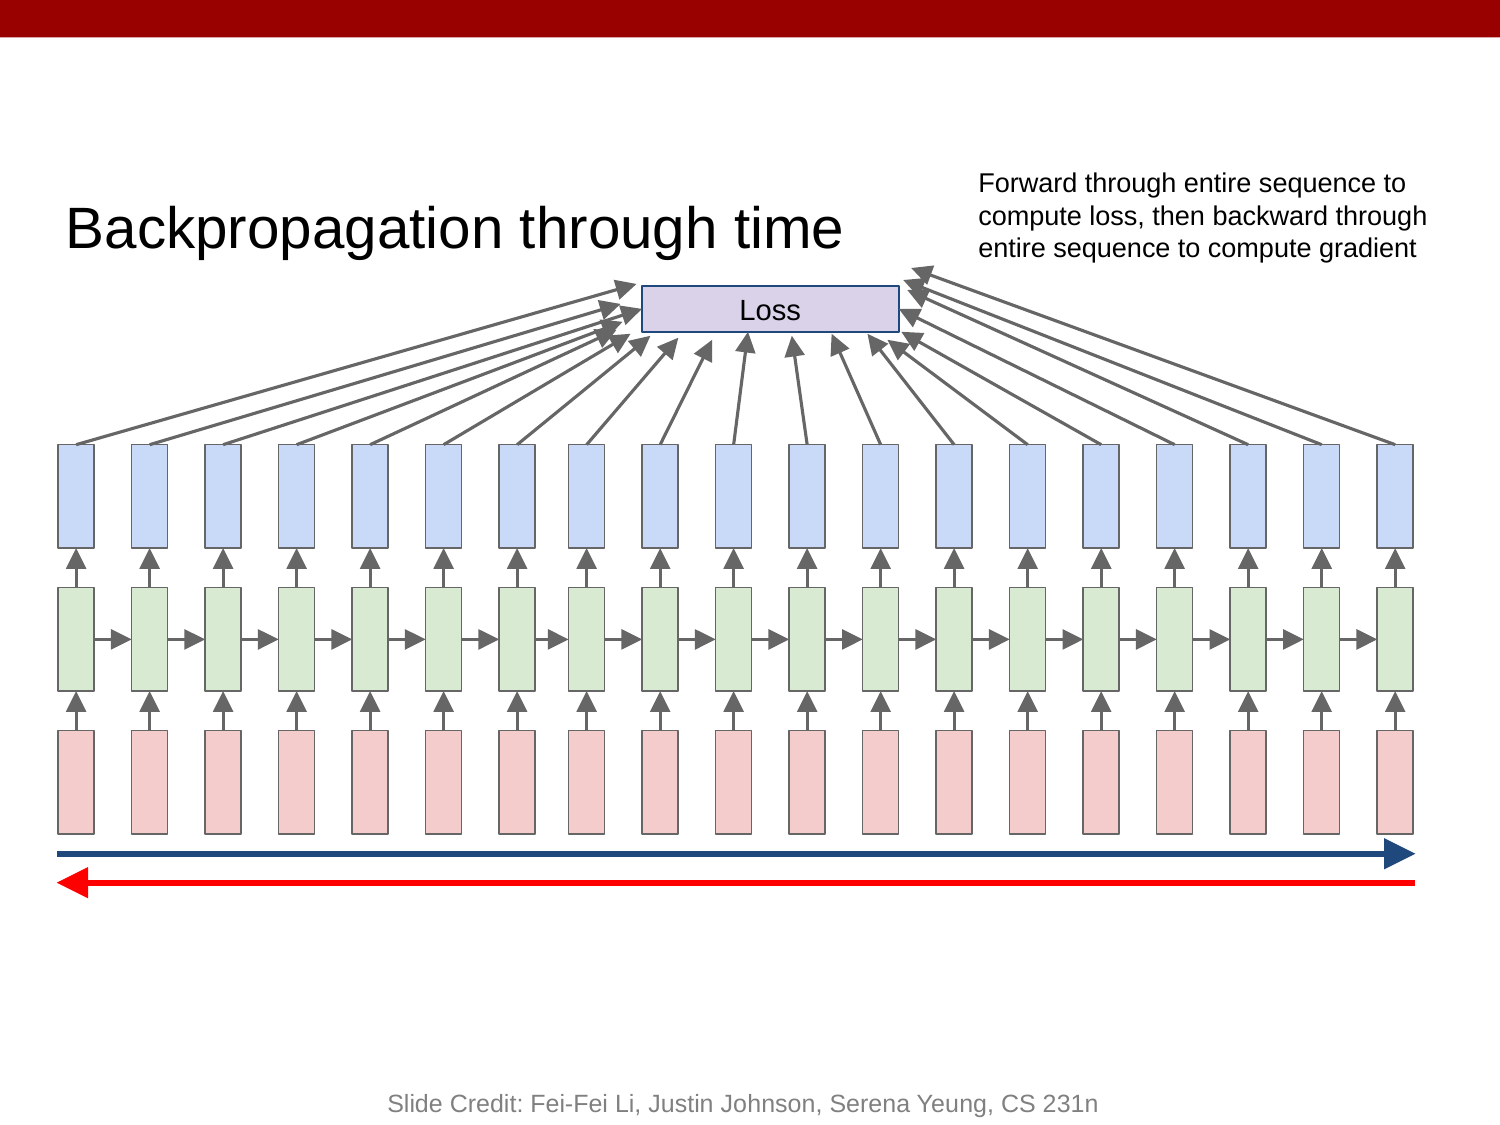

Forward through entire sequence to compute loss, then backward through entire sequence to compute gradient
Backpropagation through time
Loss

Slide Credit: Fei-Fei Li, Justin Johnson, Serena Yeung, CS 231n